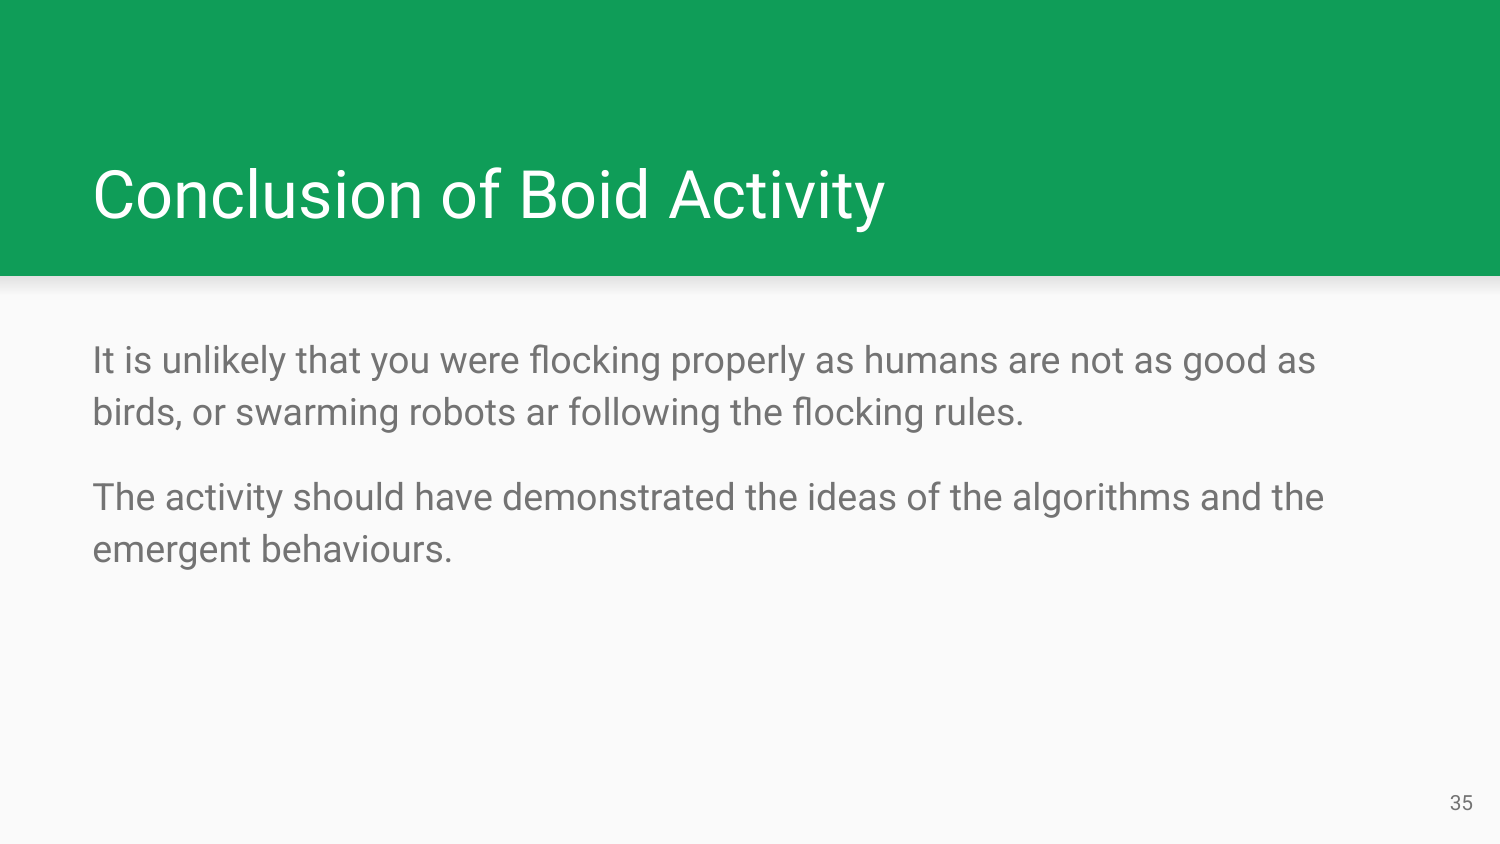

# Conclusion of Boid Activity
It is unlikely that you were flocking properly as humans are not as good as birds, or swarming robots ar following the flocking rules.
The activity should have demonstrated the ideas of the algorithms and the emergent behaviours.
35